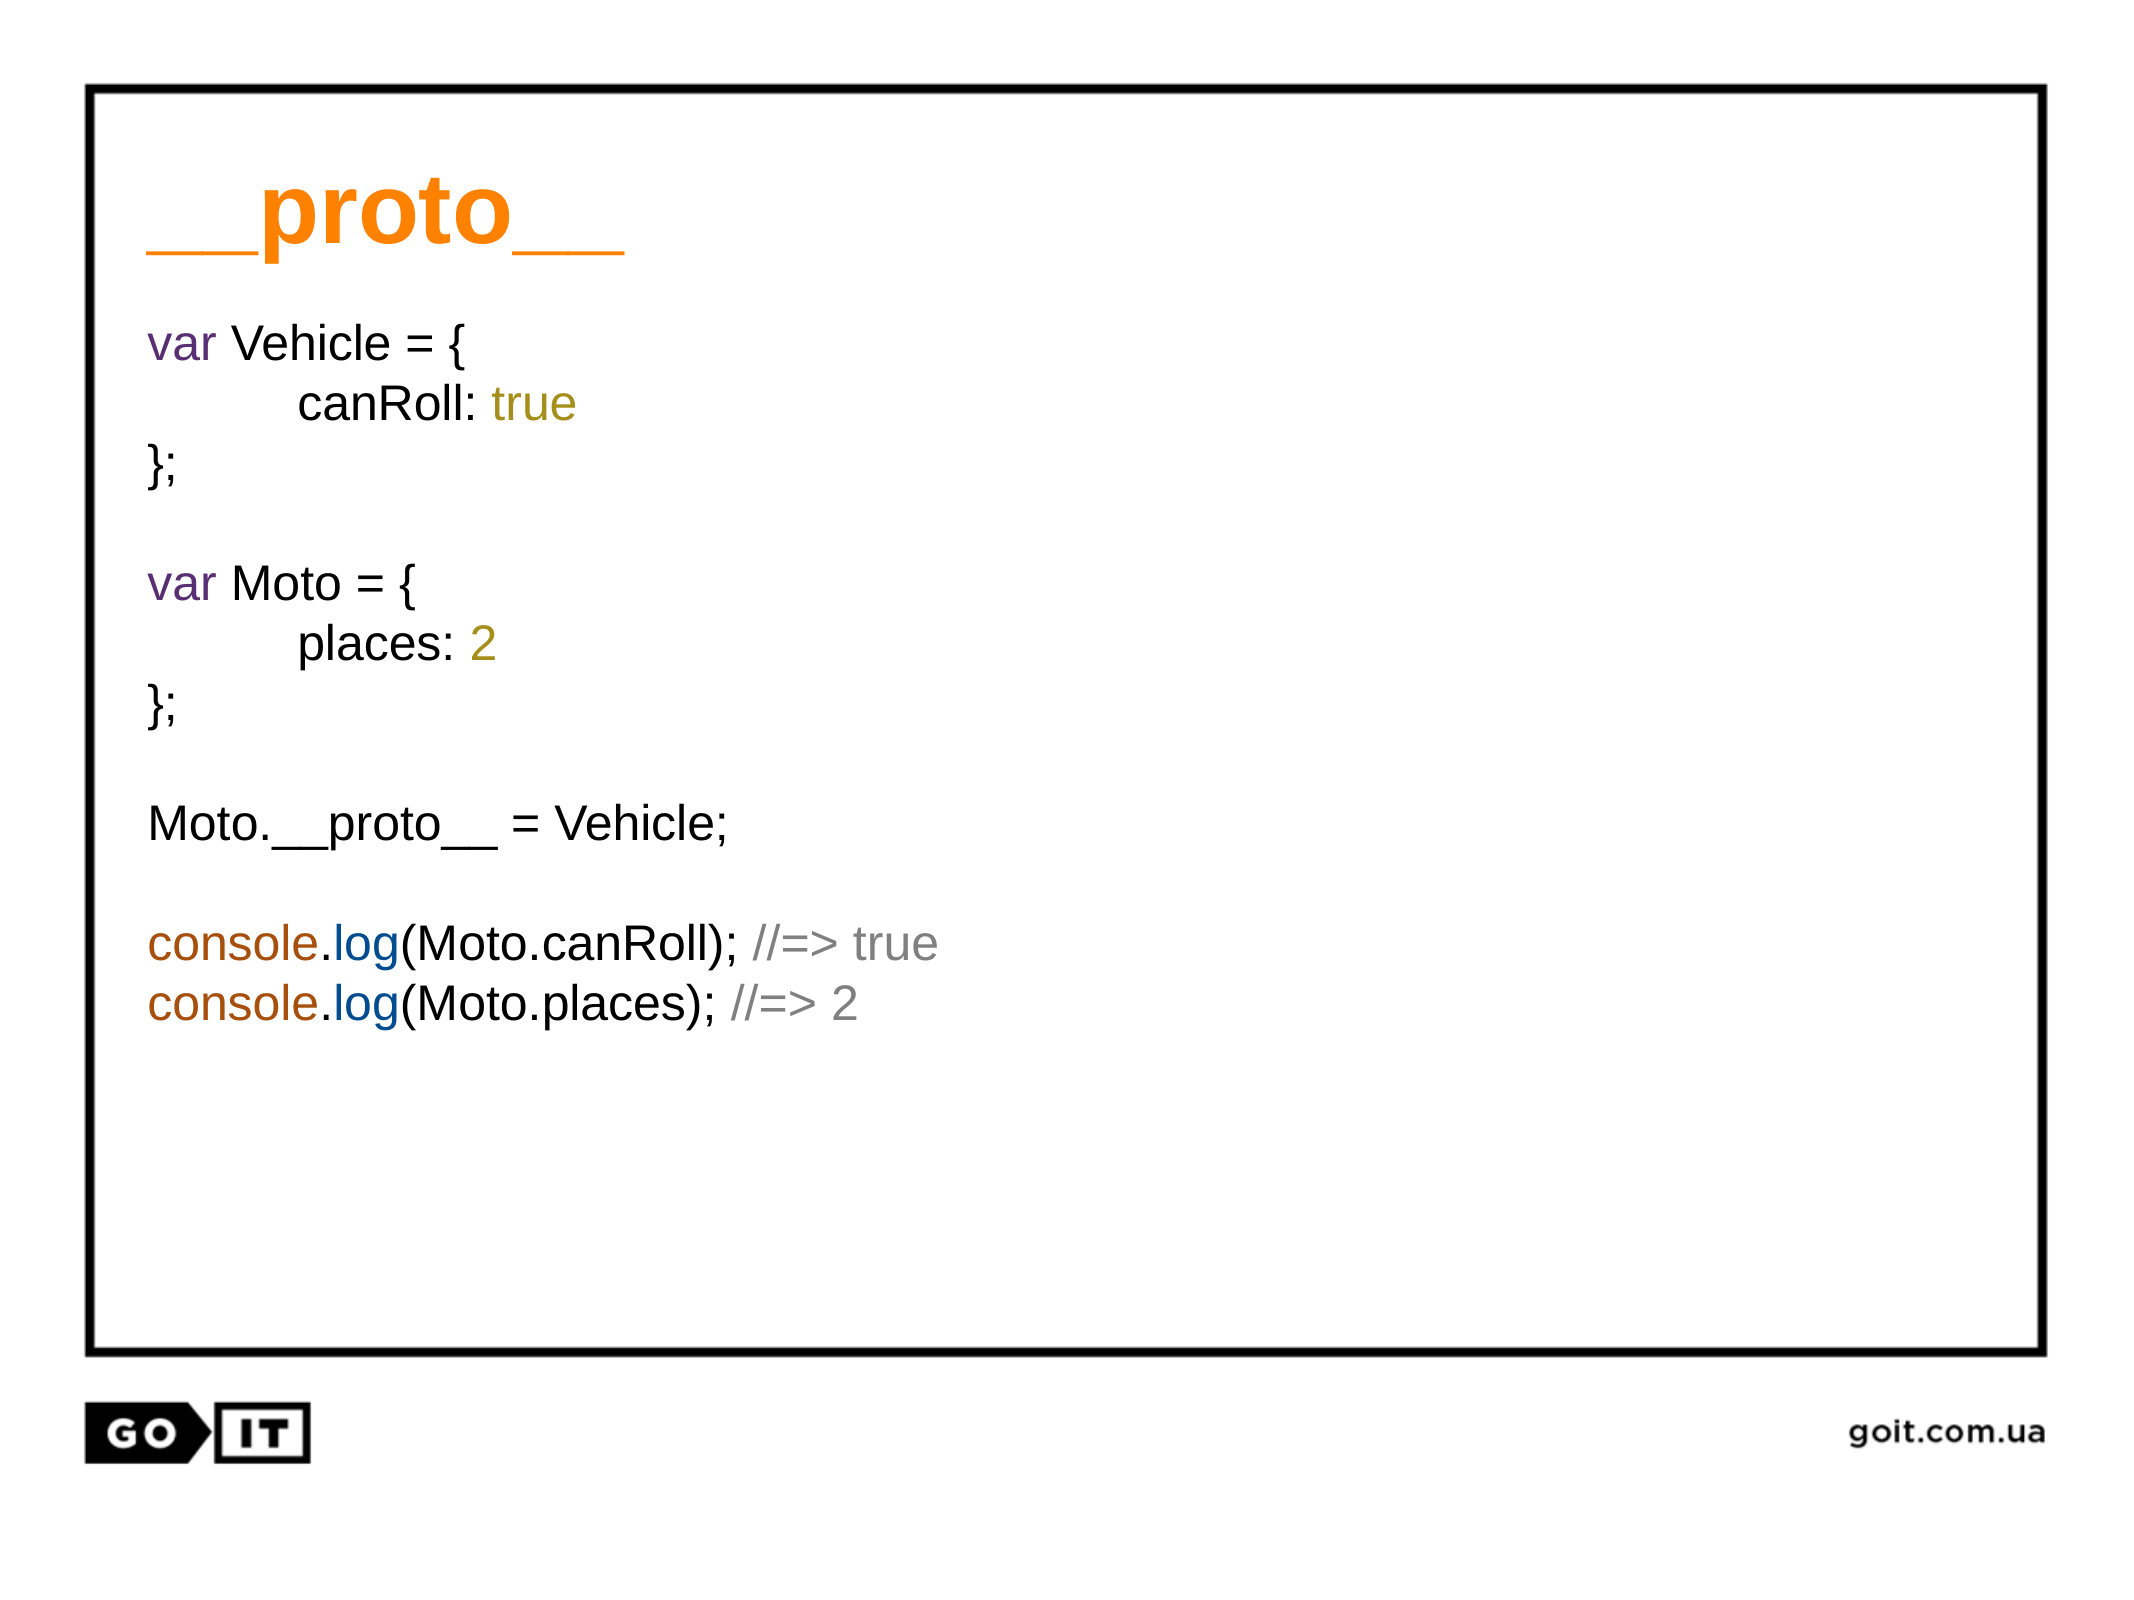

# __proto__
var Vehicle = {
	canRoll: true
};

var Moto = {
	places: 2
};

Moto.__proto__ = Vehicle;

console.log(Moto.canRoll); //=> true
console.log(Moto.places); //=> 2